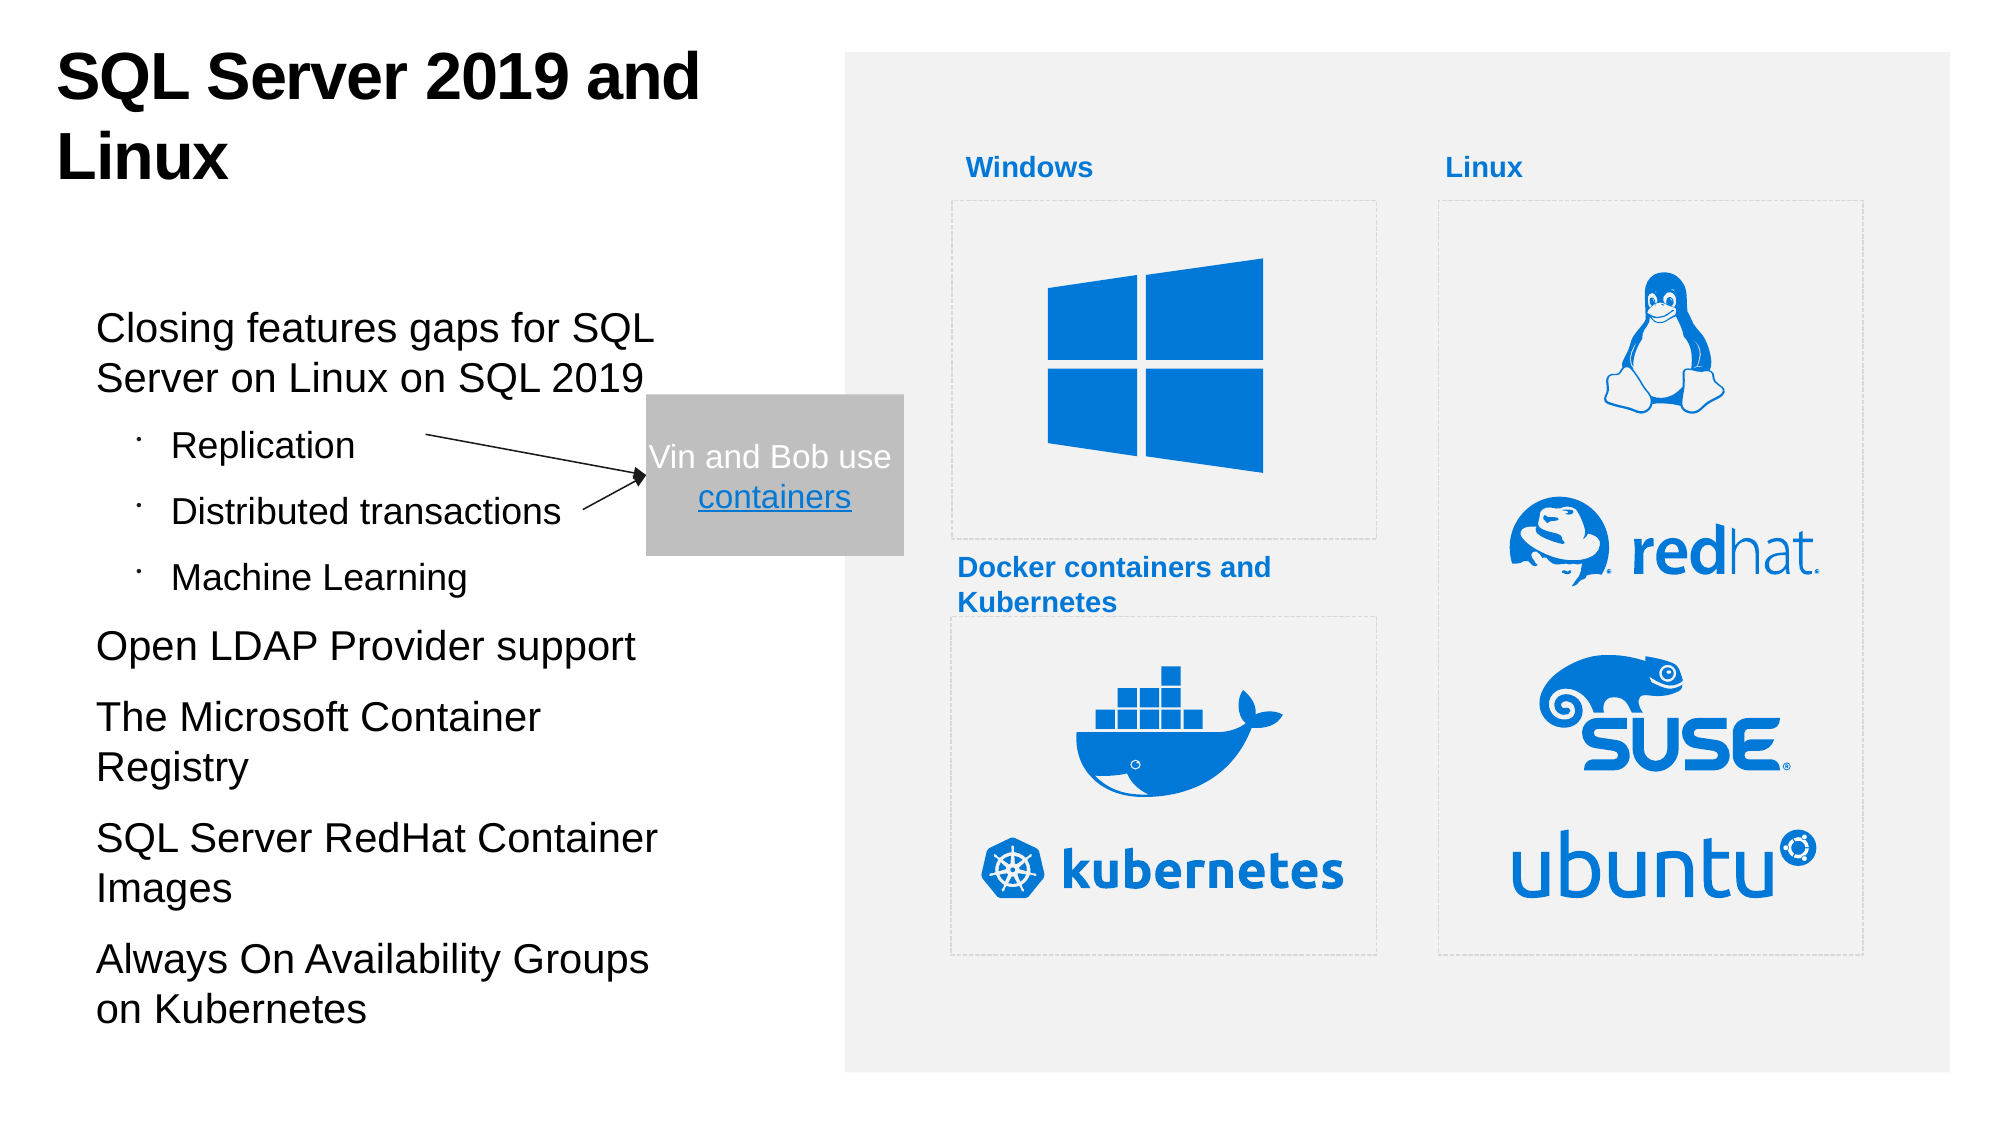

# SQL Server 2019 and Linux

Windows
Linux

Closing features gaps for SQL Server on Linux on SQL 2019
Replication
Distributed transactions
Machine Learning
Open LDAP Provider support
The Microsoft Container Registry
SQL Server RedHat Container Images
Always On Availability Groups on Kubernetes
Vin and Bob use containers

Docker containers and Kubernetes